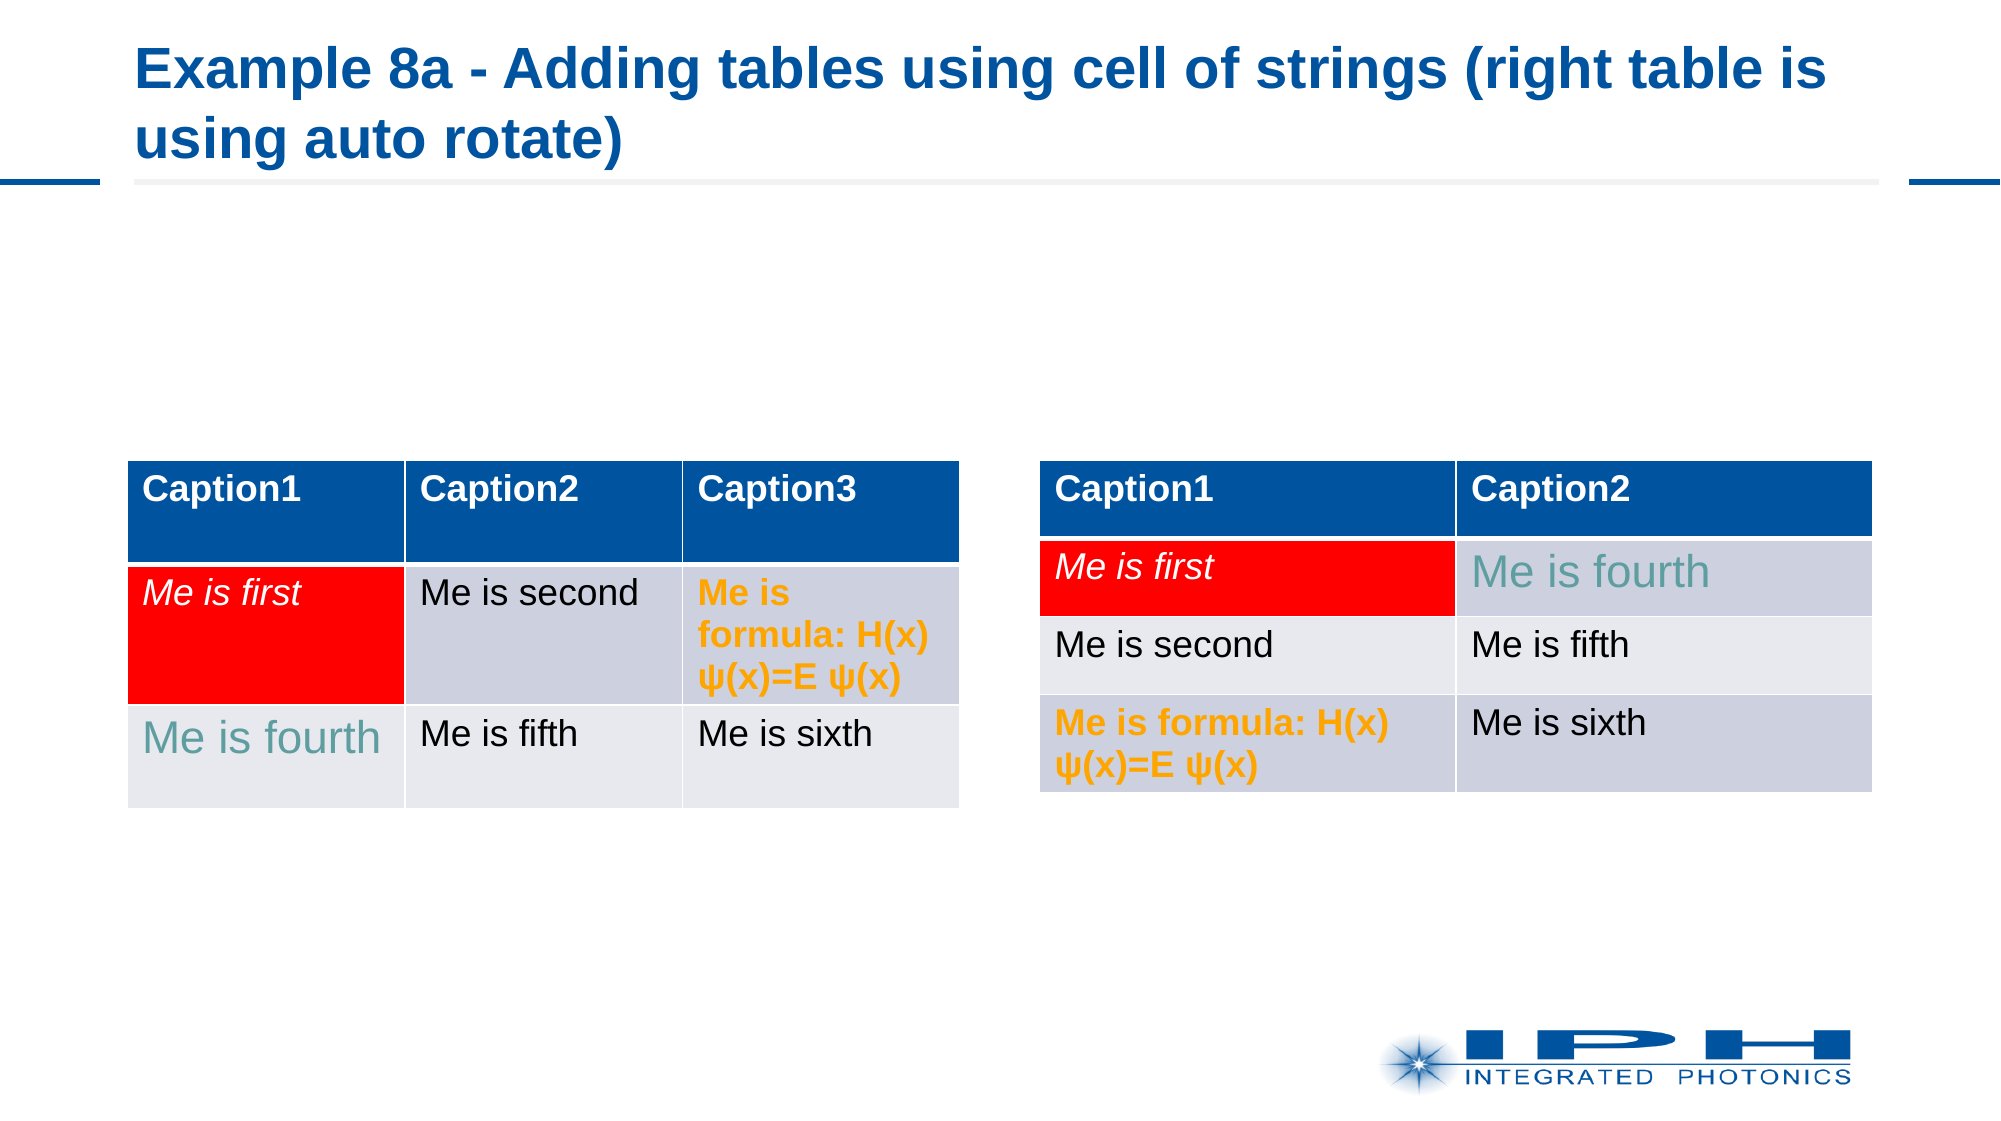

# Example 8a - Adding tables using cell of strings (right table is using auto rotate)
| Caption1 | Caption2 | Caption3 |
| --- | --- | --- |
| Me is first | Me is second | Me is formula: H(x) ψ(x)=E ψ(x) |
| Me is fourth | Me is fifth | Me is sixth |
| Caption1 | Caption2 |
| --- | --- |
| Me is first | Me is fourth |
| Me is second | Me is fifth |
| Me is formula: H(x) ψ(x)=E ψ(x) | Me is sixth |